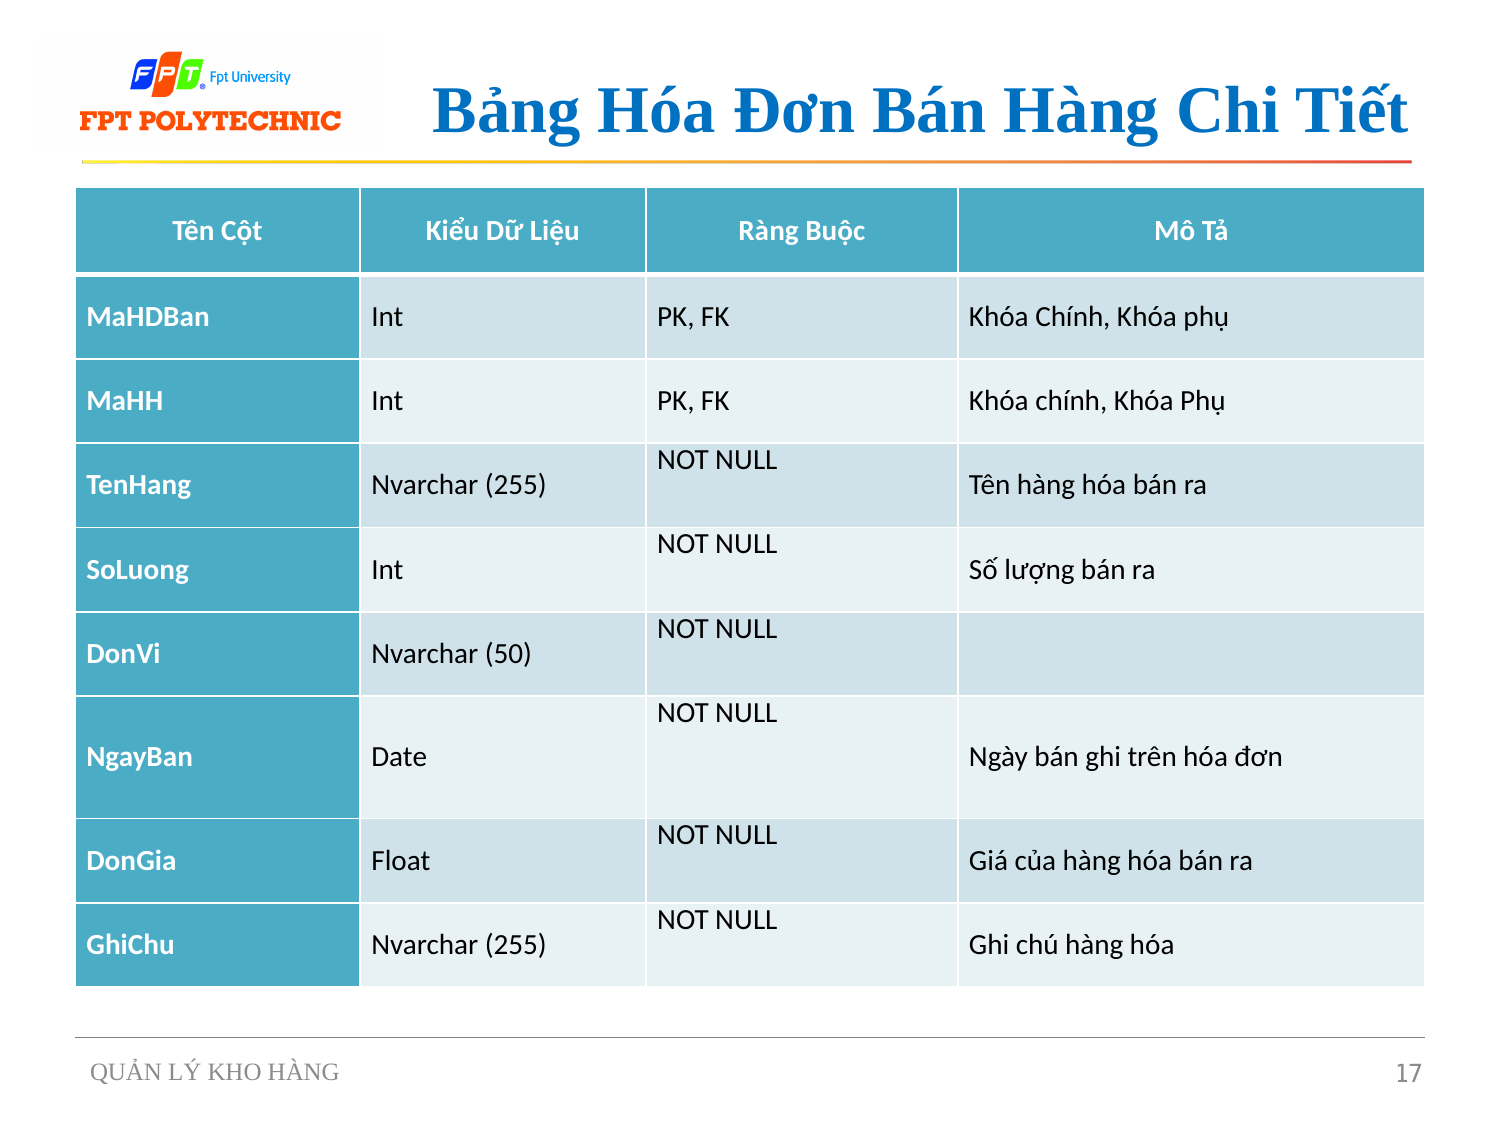

# Bảng Hóa Đơn Bán Hàng Chi Tiết
| Tên Cột | Kiểu Dữ Liệu | Ràng Buộc | Mô Tả |
| --- | --- | --- | --- |
| MaHDBan | Int | PK, FK | Khóa Chính, Khóa phụ |
| MaHH | Int | PK, FK | Khóa chính, Khóa Phụ |
| TenHang | Nvarchar (255) | NOT NULL | Tên hàng hóa bán ra |
| SoLuong | Int | NOT NULL | Số lượng bán ra |
| DonVi | Nvarchar (50) | NOT NULL |  |
| NgayBan | Date | NOT NULL | Ngày bán ghi trên hóa đơn |
| DonGia | Float | NOT NULL | Giá của hàng hóa bán ra |
| GhiChu | Nvarchar (255) | NOT NULL | Ghi chú hàng hóa |
QUẢN LÝ KHO HÀNG
17